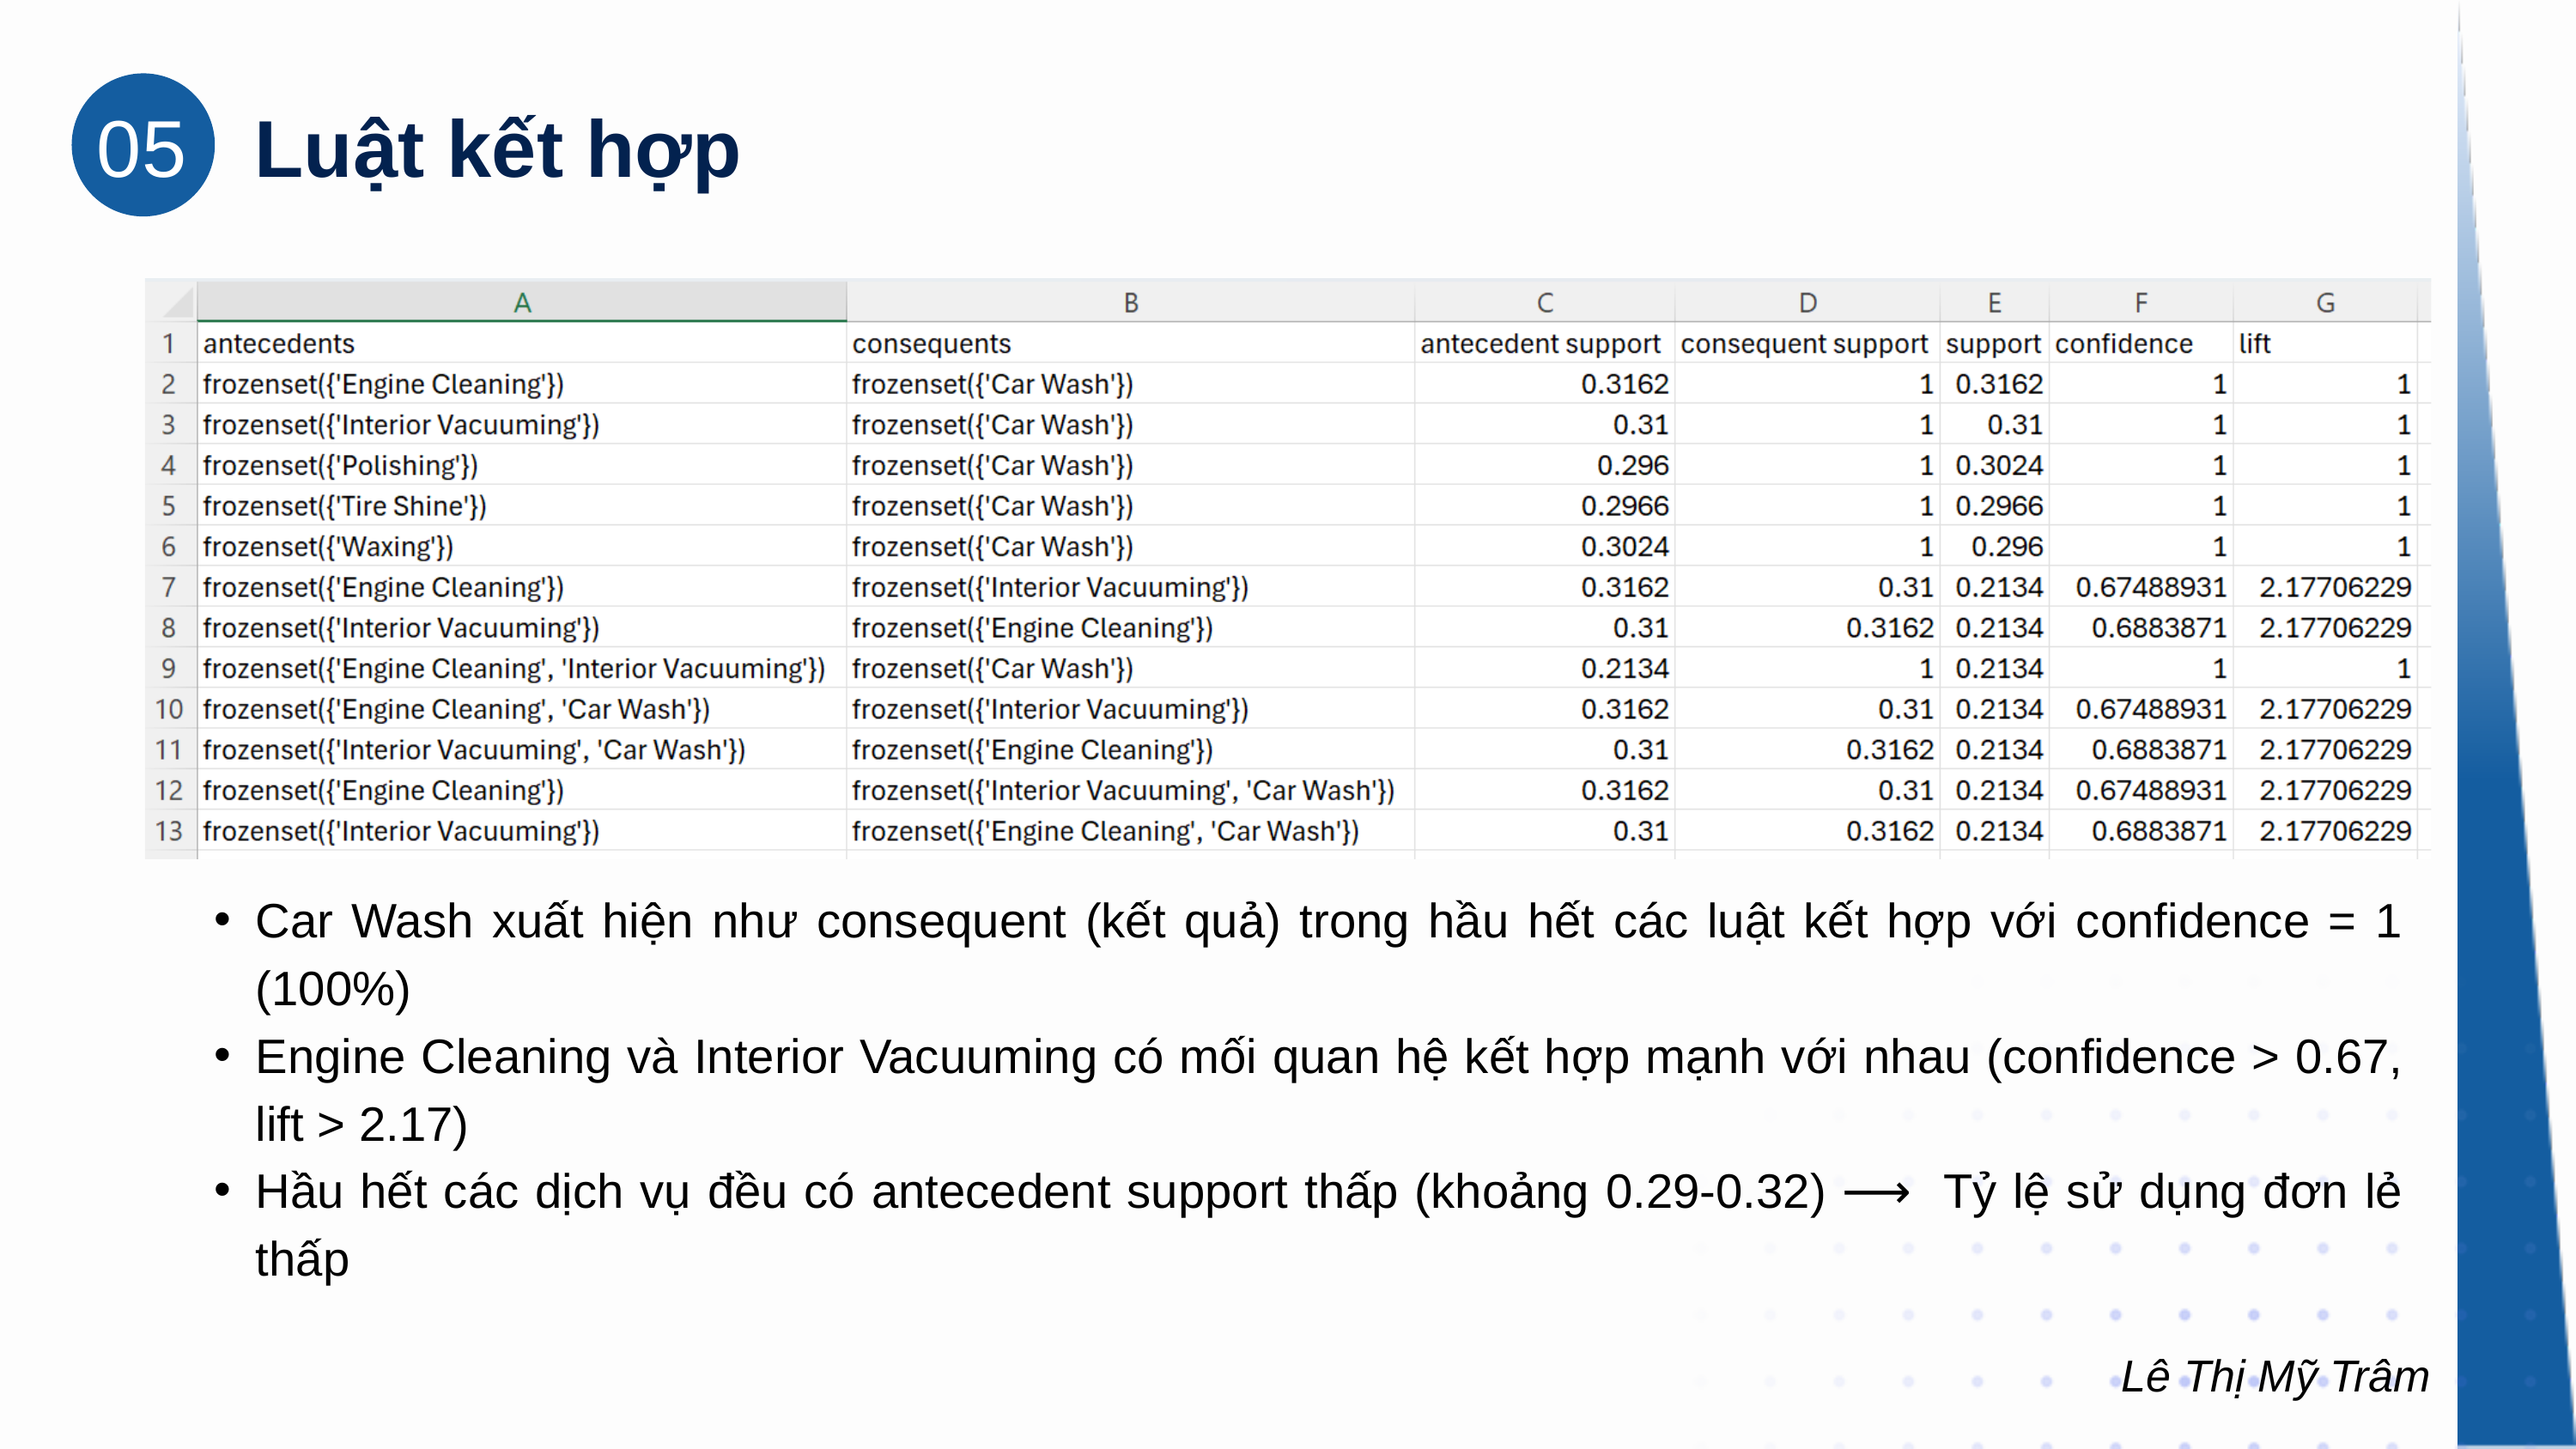

05
Luật kết hợp

Car Wash xuất hiện như consequent (kết quả) trong hầu hết các luật kết hợp với confidence = 1 (100%)
Engine Cleaning và Interior Vacuuming có mối quan hệ kết hợp mạnh với nhau (confidence > 0.67, lift > 2.17)
Hầu hết các dịch vụ đều có antecedent support thấp (khoảng 0.29-0.32) ⟶  Tỷ lệ sử dụng đơn lẻ thấp

Lê Thị Mỹ Trâm